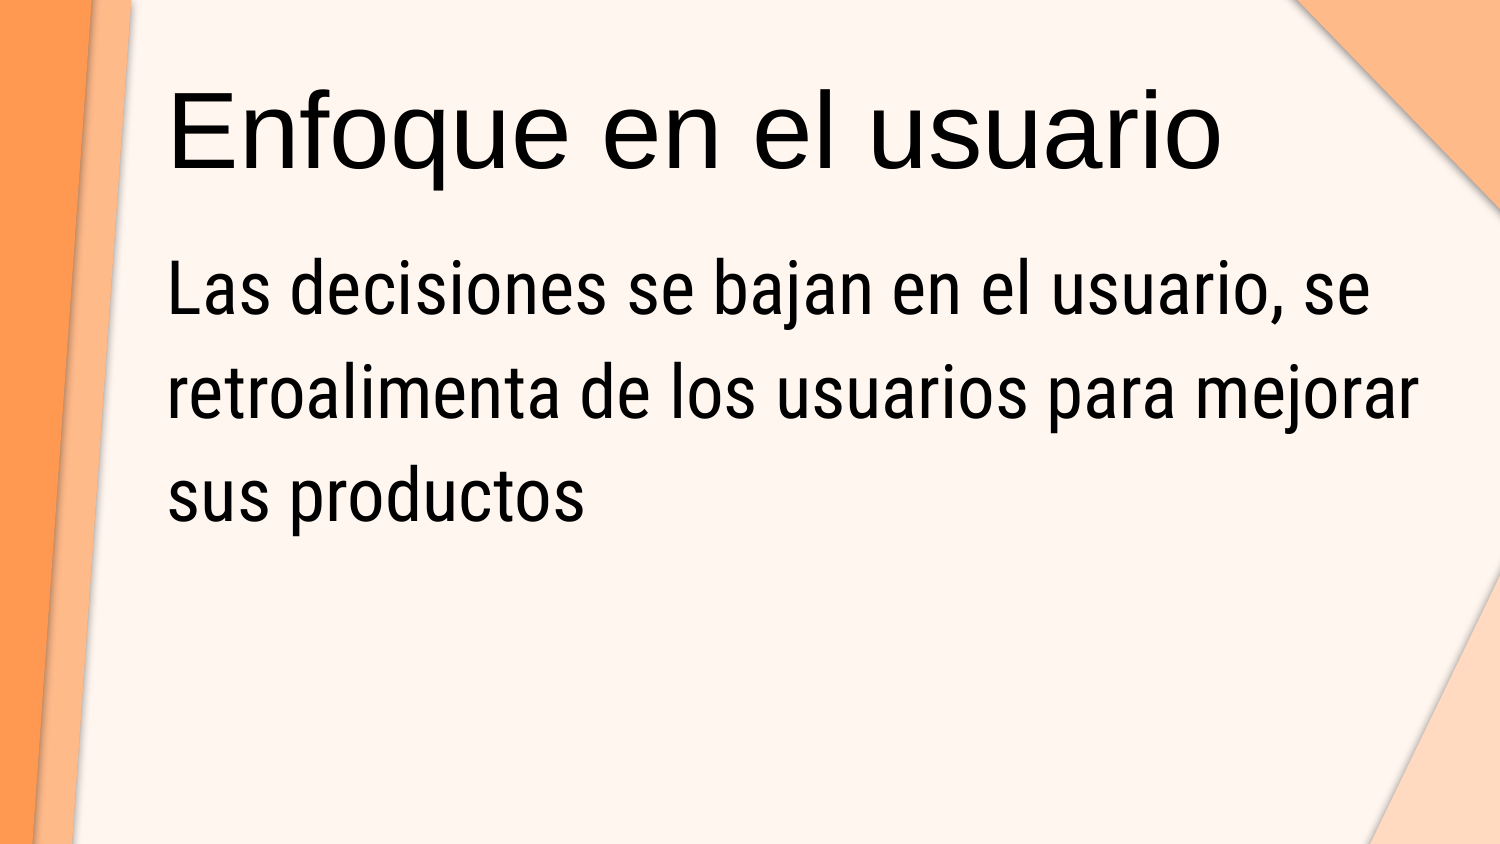

# Enfoque en el usuario
Las decisiones se bajan en el usuario, se retroalimenta de los usuarios para mejorar sus productos